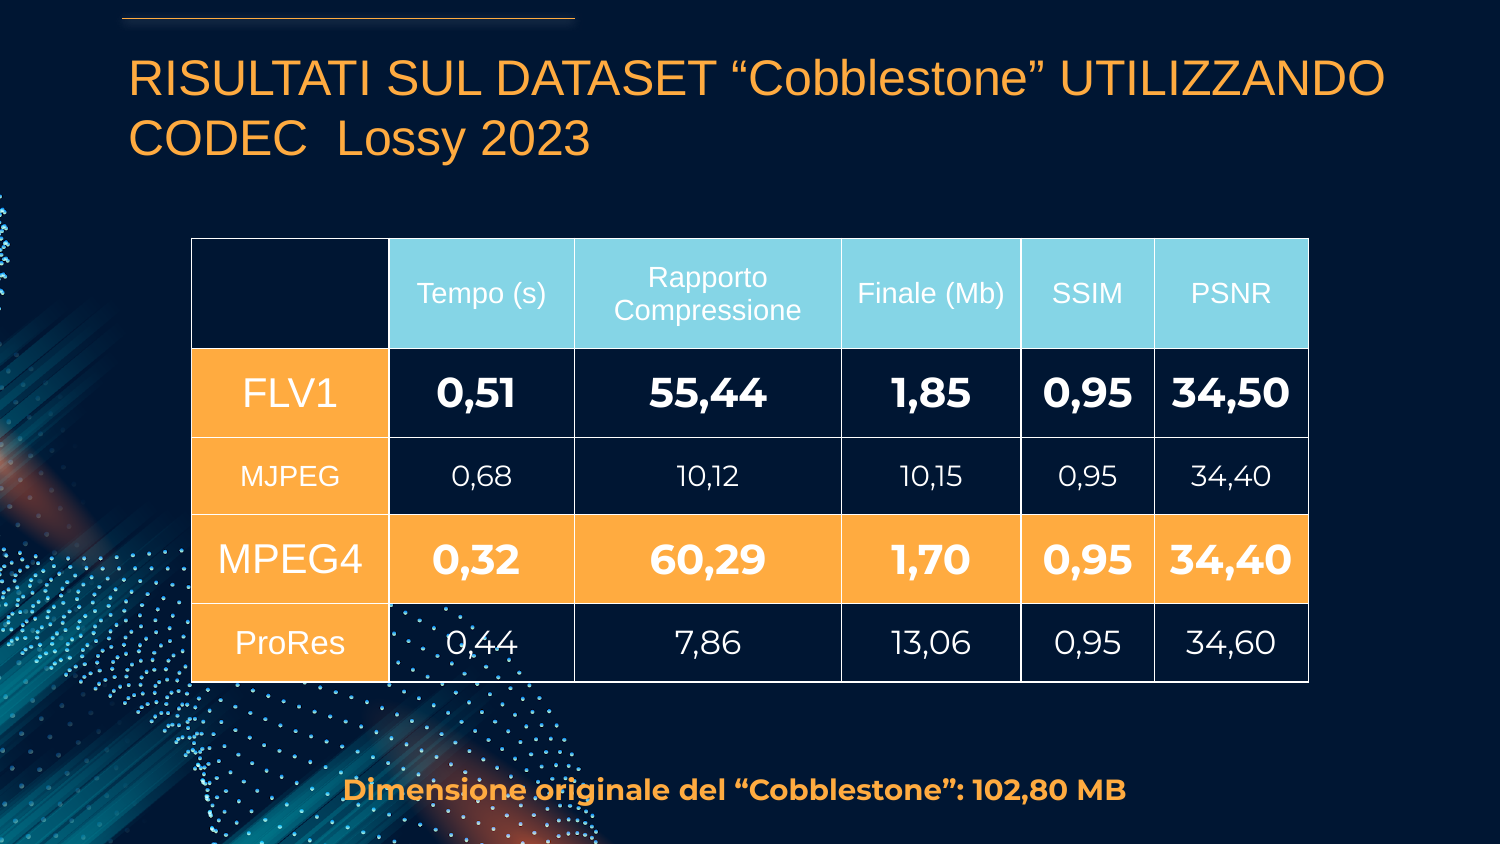

# RISULTATI SUL DATASET “Cobblestone” UTILIZZANDO CODEC  Lossy 2023
|  | Tempo (s) | Rapporto Compressione | Finale (Mb) | SSIM | PSNR |
| --- | --- | --- | --- | --- | --- |
| FLV1 | 0,51 | 55,44 | 1,85 | 0,95 | 34,50 |
| MJPEG | 0,68 | 10,12 | 10,15 | 0,95 | 34,40 |
| MPEG4 | 0,32 | 60,29 | 1,70 | 0,95 | 34,40 |
| ProRes | 0,44 | 7,86 | 13,06 | 0,95 | 34,60 |
Dimensione originale del “Cobblestone”: 102,80 MB